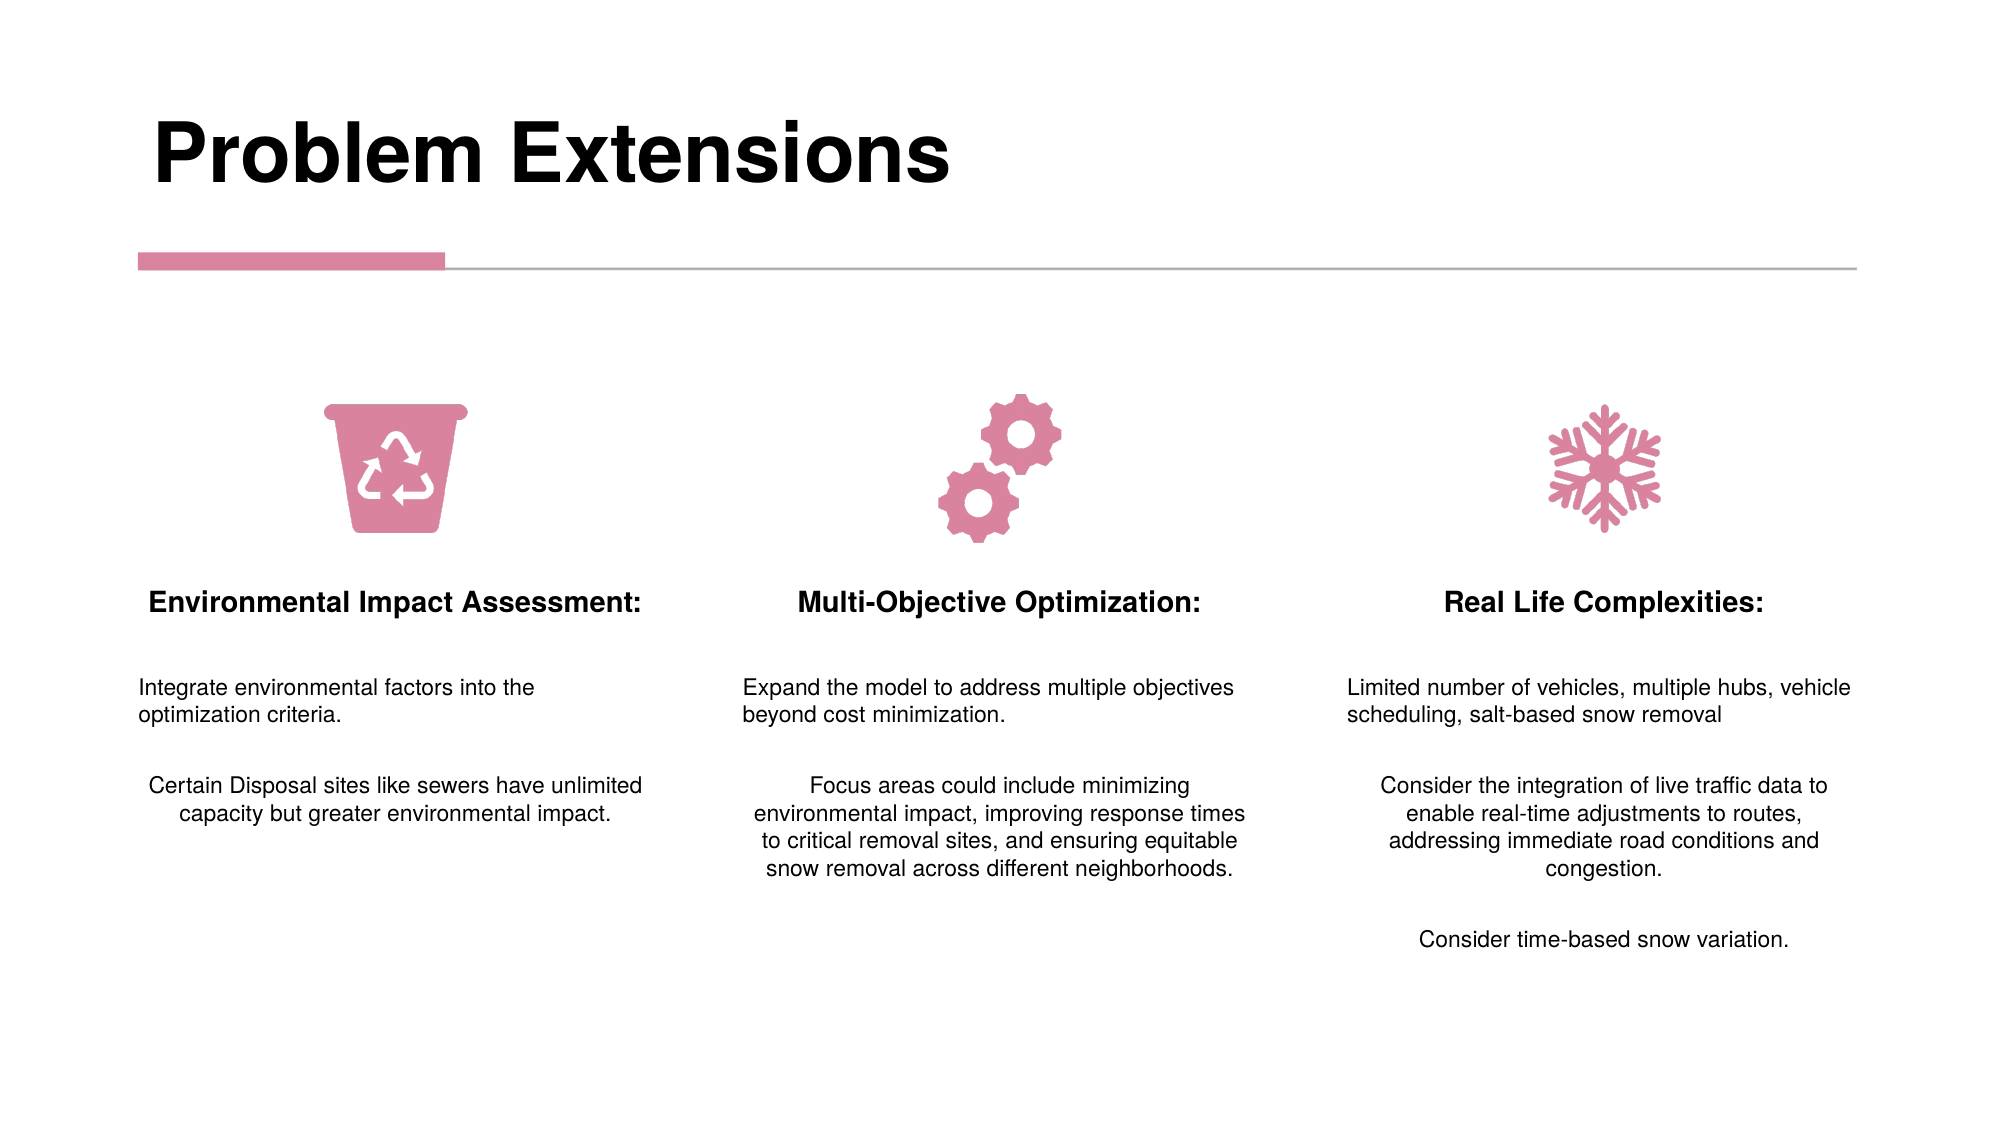

# Problem Extensions

Environmental Impact Assessment:
Integrate environmental factors into the optimization criteria.

Certain Disposal sites like sewers have unlimited capacity but greater environmental impact.
Multi-Objective Optimization:
Expand the model to address multiple objectives beyond cost minimization.

Focus areas could include minimizing environmental impact, improving response times to critical removal sites, and ensuring equitable snow removal across different neighborhoods.
Real Life Complexities:
Limited number of vehicles, multiple hubs, vehicle scheduling, salt-based snow removal

Consider the integration of live traffic data to enable real-time adjustments to routes, addressing immediate road conditions and congestion.

Consider time-based snow variation.